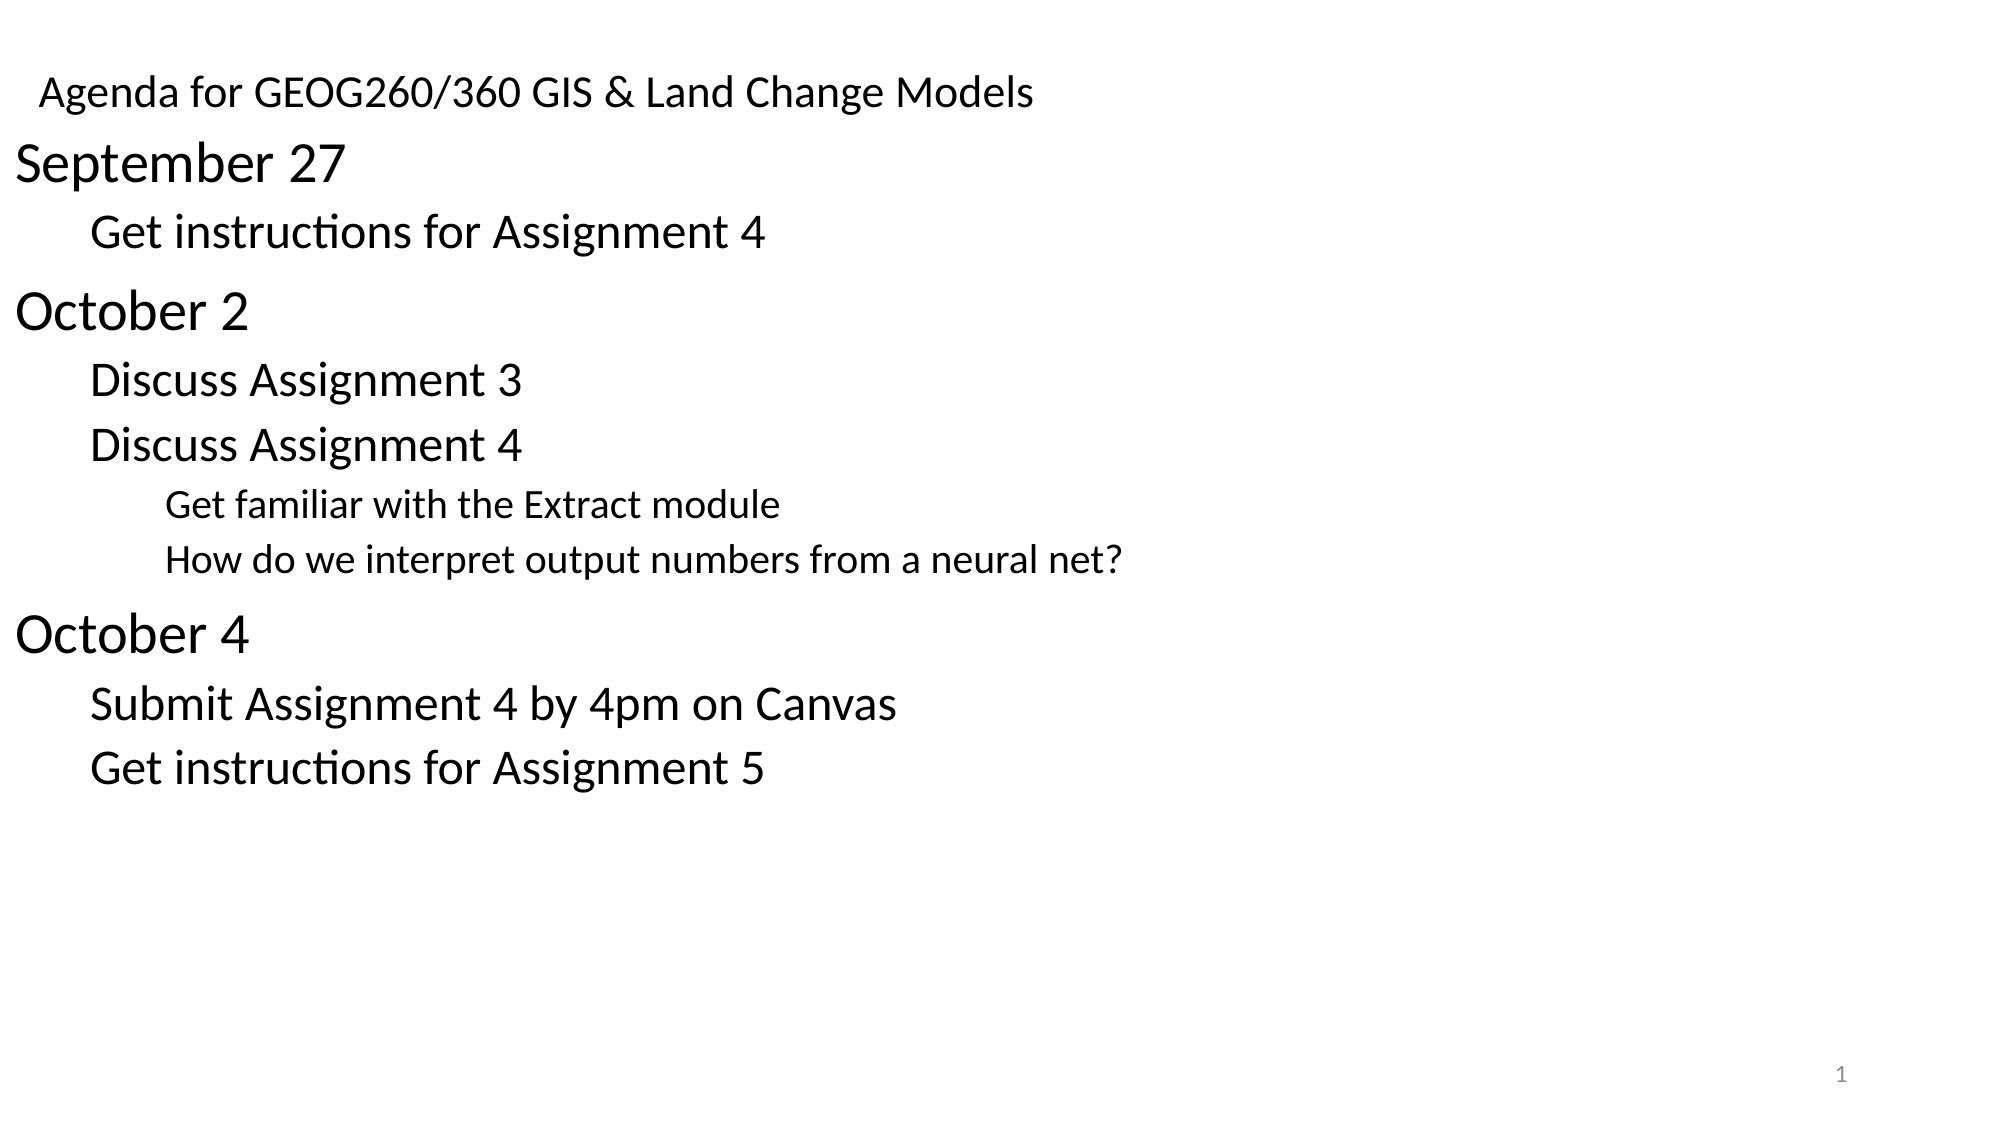

# Agenda for GEOG260/360 GIS & Land Change Models
September 27
Get instructions for Assignment 4
October 2
Discuss Assignment 3
Discuss Assignment 4
Get familiar with the Extract module
How do we interpret output numbers from a neural net?
October 4
Submit Assignment 4 by 4pm on Canvas
Get instructions for Assignment 5
1